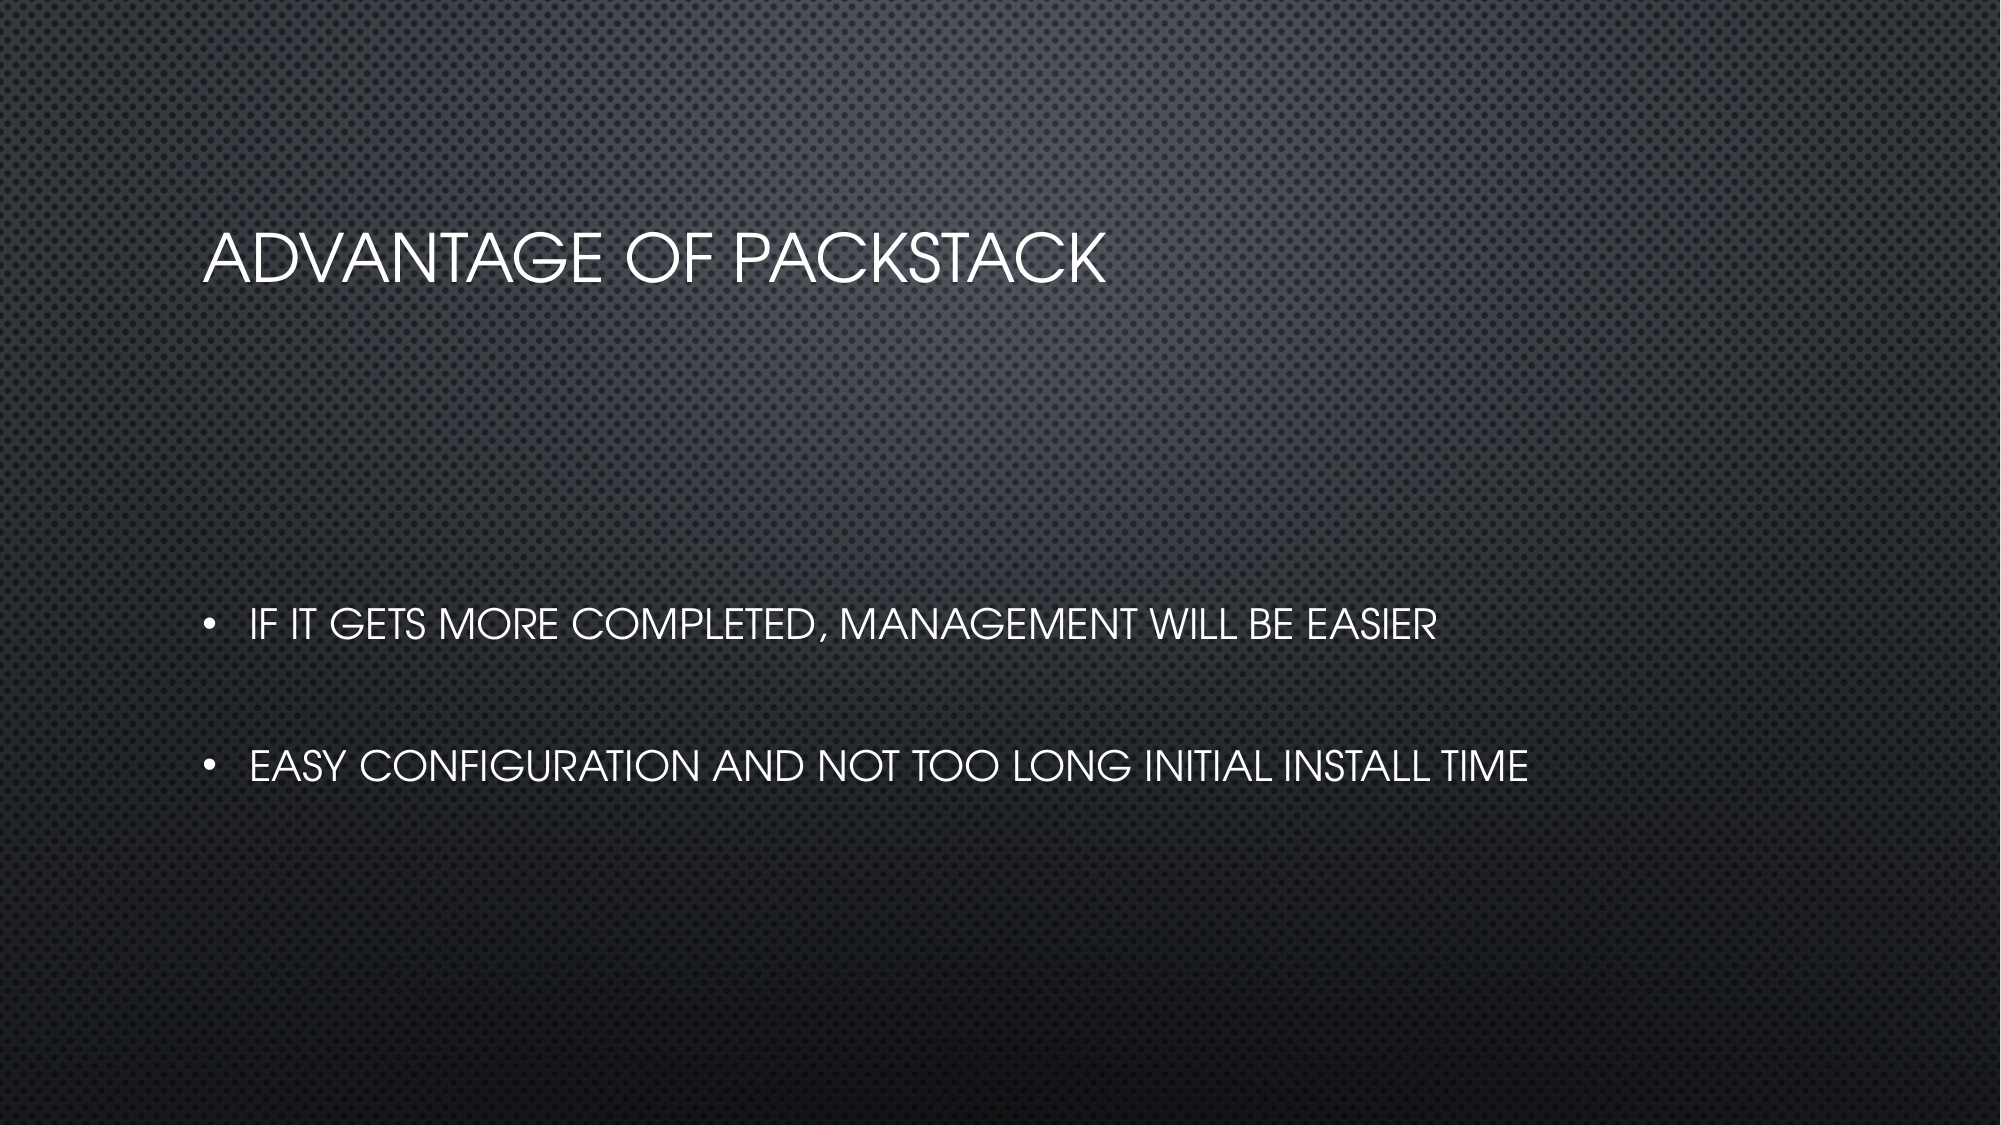

# Advantage of packstack
If It gets more completed, management will be easier

Easy configuration and not too long initial install time